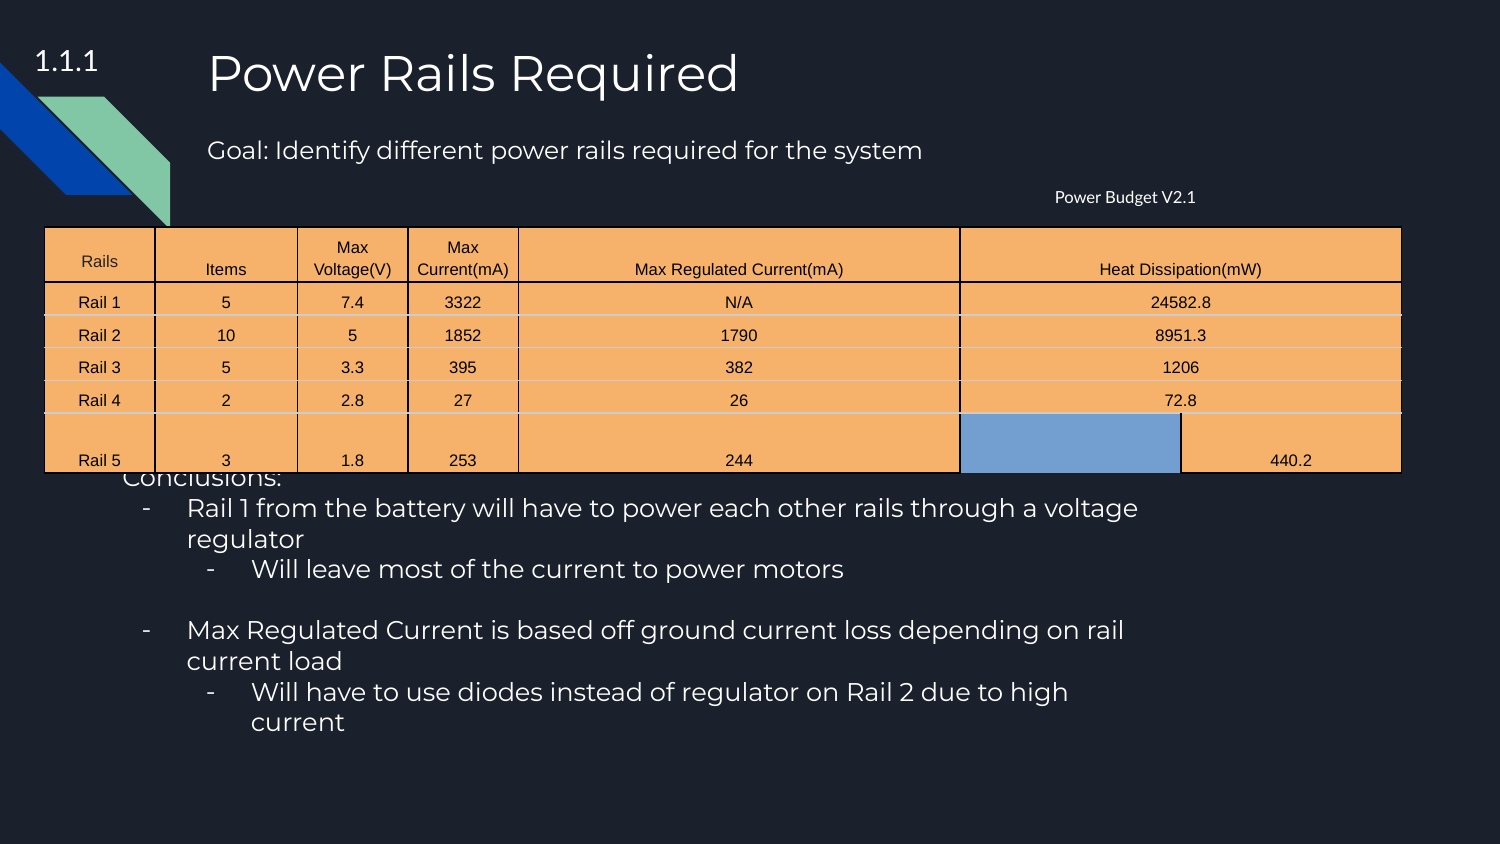

1.1.1

Power Rails Required
Goal: Identify different power rails required for the system
Power Budget V2.1
| Rails | Items | Max Voltage(V) | Max Current(mA) | Max Regulated Current(mA) |  | Heat Dissipation(mW) |  |
| --- | --- | --- | --- | --- | --- | --- | --- |
| Rail 1 | 5 | 7.4 | 3322 | N/A |  | 24582.8 |  |
| Rail 2 | 10 | 5 | 1852 | 1790 |  | 8951.3 |  |
| Rail 3 | 5 | 3.3 | 395 | 382 |  | 1206 |  |
| Rail 4 | 2 | 2.8 | 27 | 26 |  | 72.8 |  |
| Rail 5 | 3 | 1.8 | 253 | 244 |  | 440.2 |  |
# Conclusions:
Rail 1 from the battery will have to power each other rails through a voltage regulator
Will leave most of the current to power motors

Max Regulated Current is based off ground current loss depending on rail current load
Will have to use diodes instead of regulator on Rail 2 due to high current